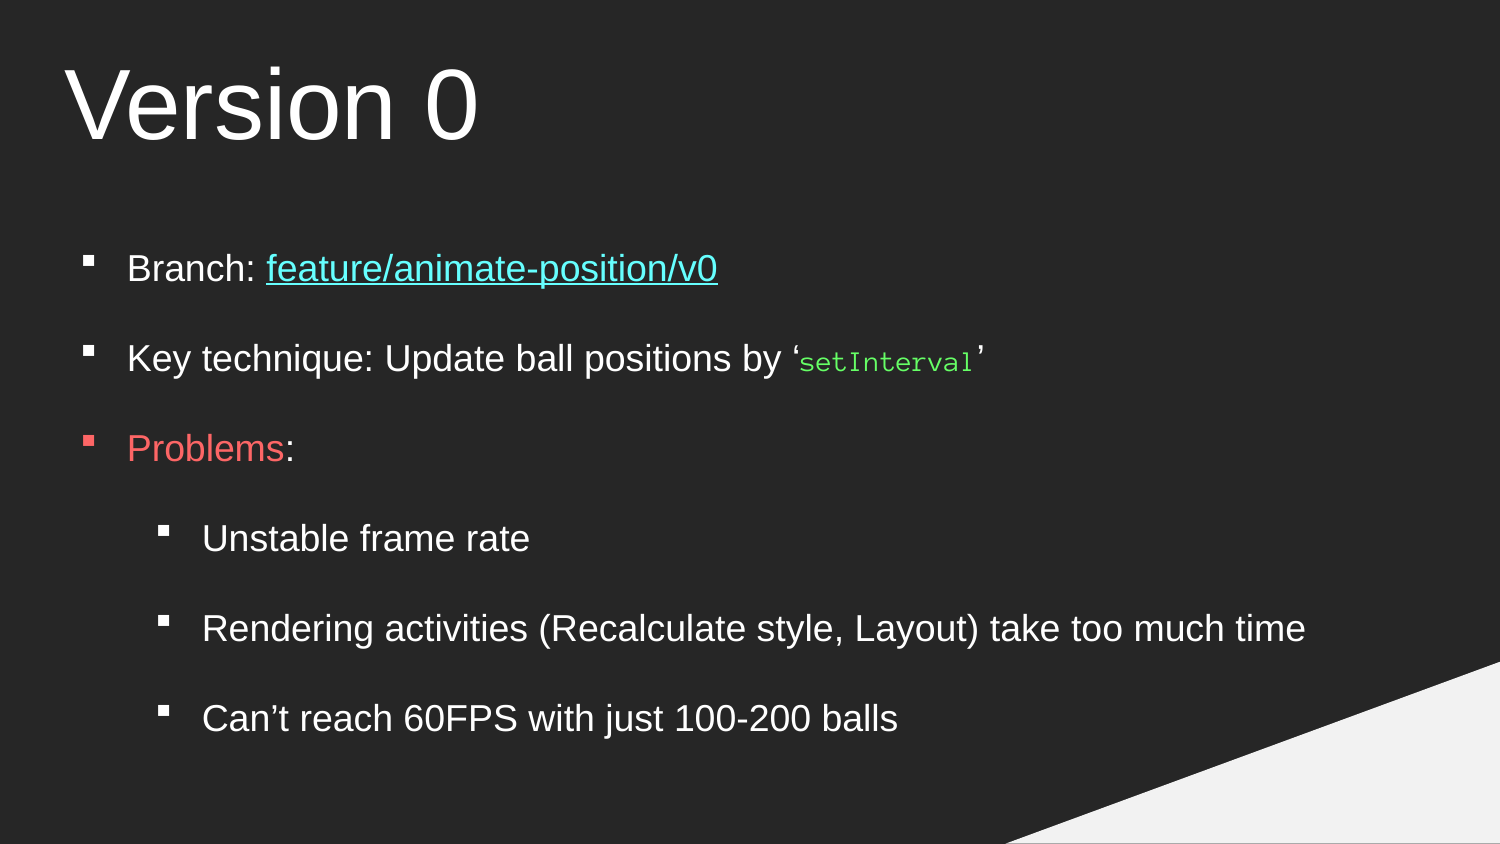

Version 0
Branch: feature/animate-position/v0
Key technique: Update ball positions by ‘setInterval’
Problems:
Unstable frame rate
Rendering activities (Recalculate style, Layout) take too much time
Can’t reach 60FPS with just 100-200 balls